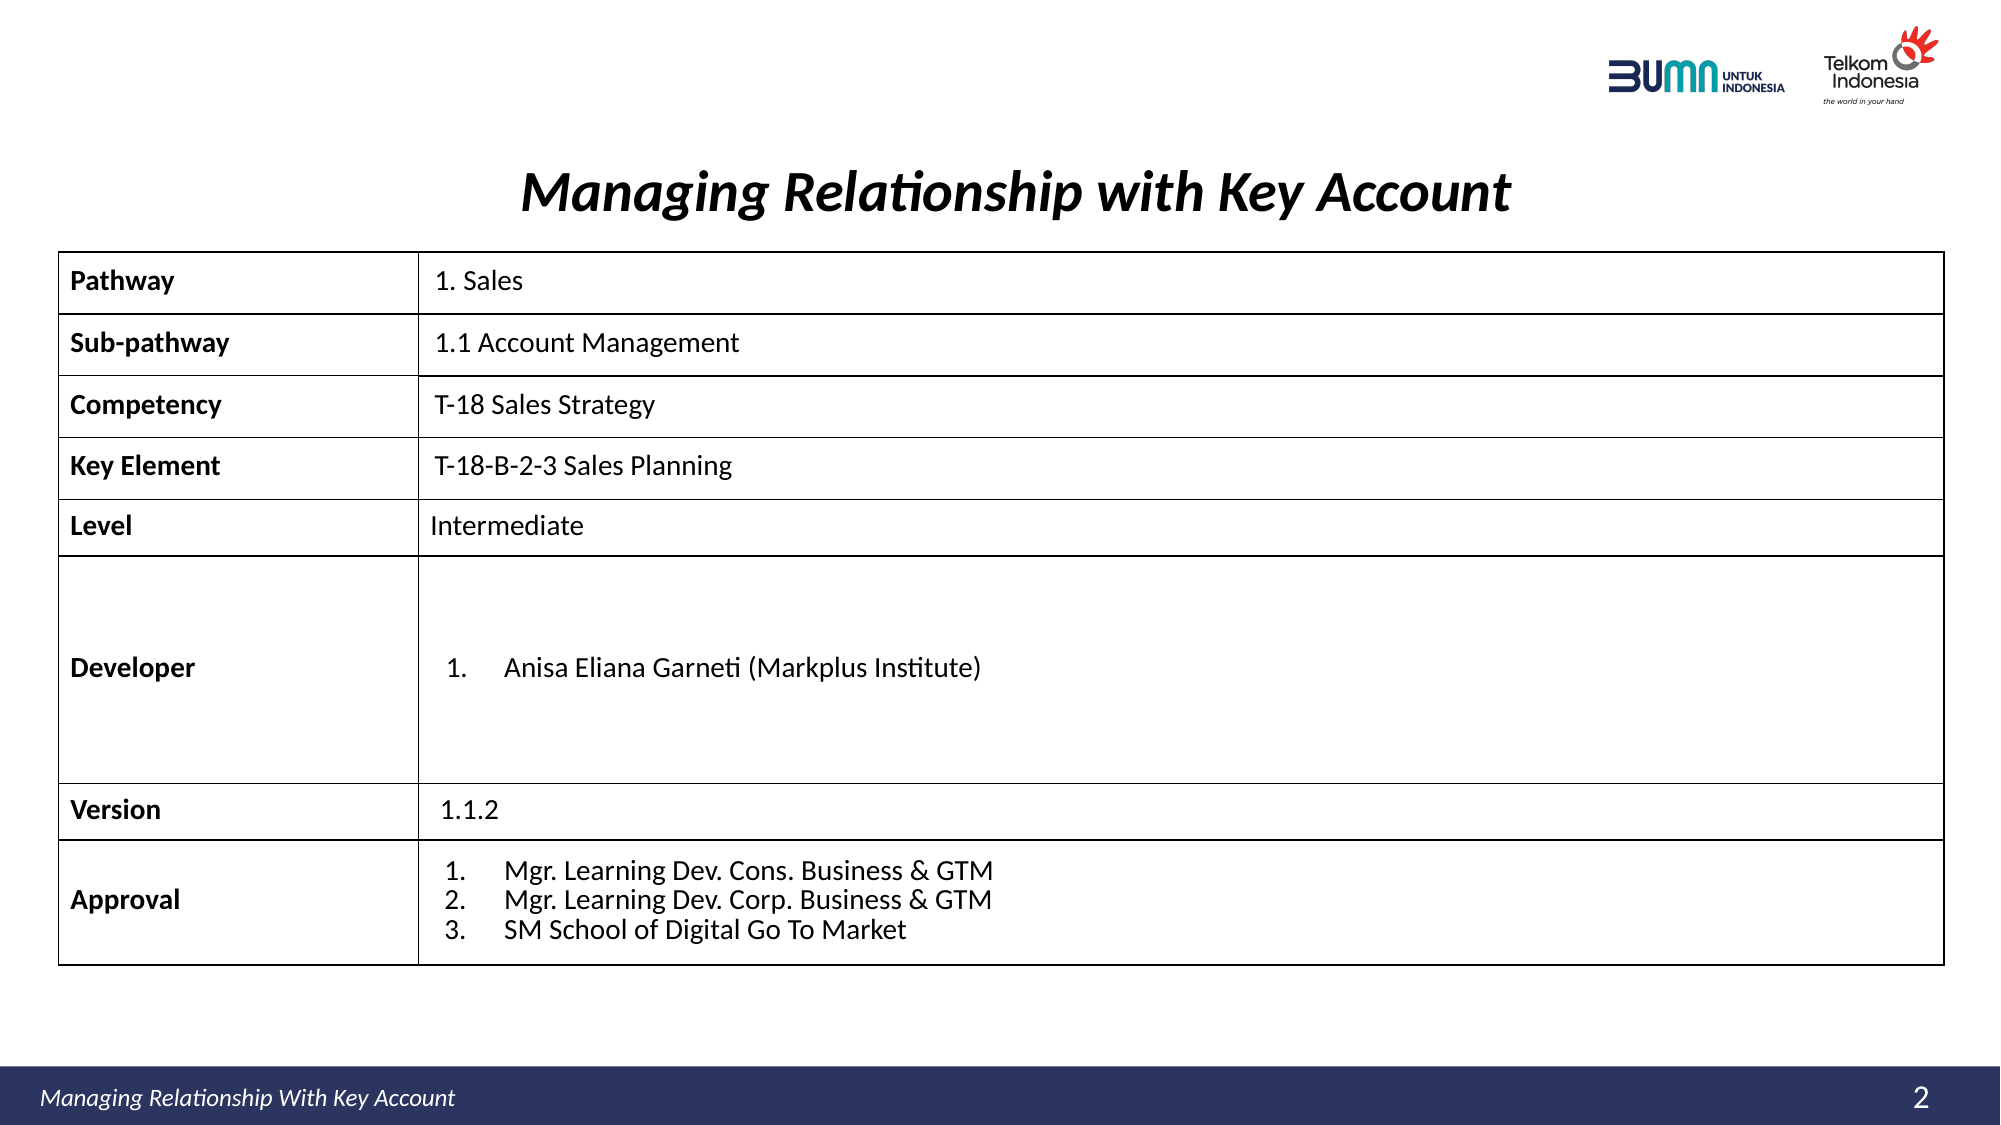

# Managing Relationship with Key Account
| Pathway | 1. Sales |
| --- | --- |
| Sub-pathway | 1.1 Account Management |
| Competency | T-18 Sales Strategy |
| Key Element | T-18-B-2-3 Sales Planning |
| Level | Intermediate |
| Developer | Anisa Eliana Garneti (Markplus Institute) |
| Version | 1.1.2 |
| Approval | Mgr. Learning Dev. Cons. Business & GTM Mgr. Learning Dev. Corp. Business & GTM SM School of Digital Go To Market |
2
Managing Relationship With Key Account